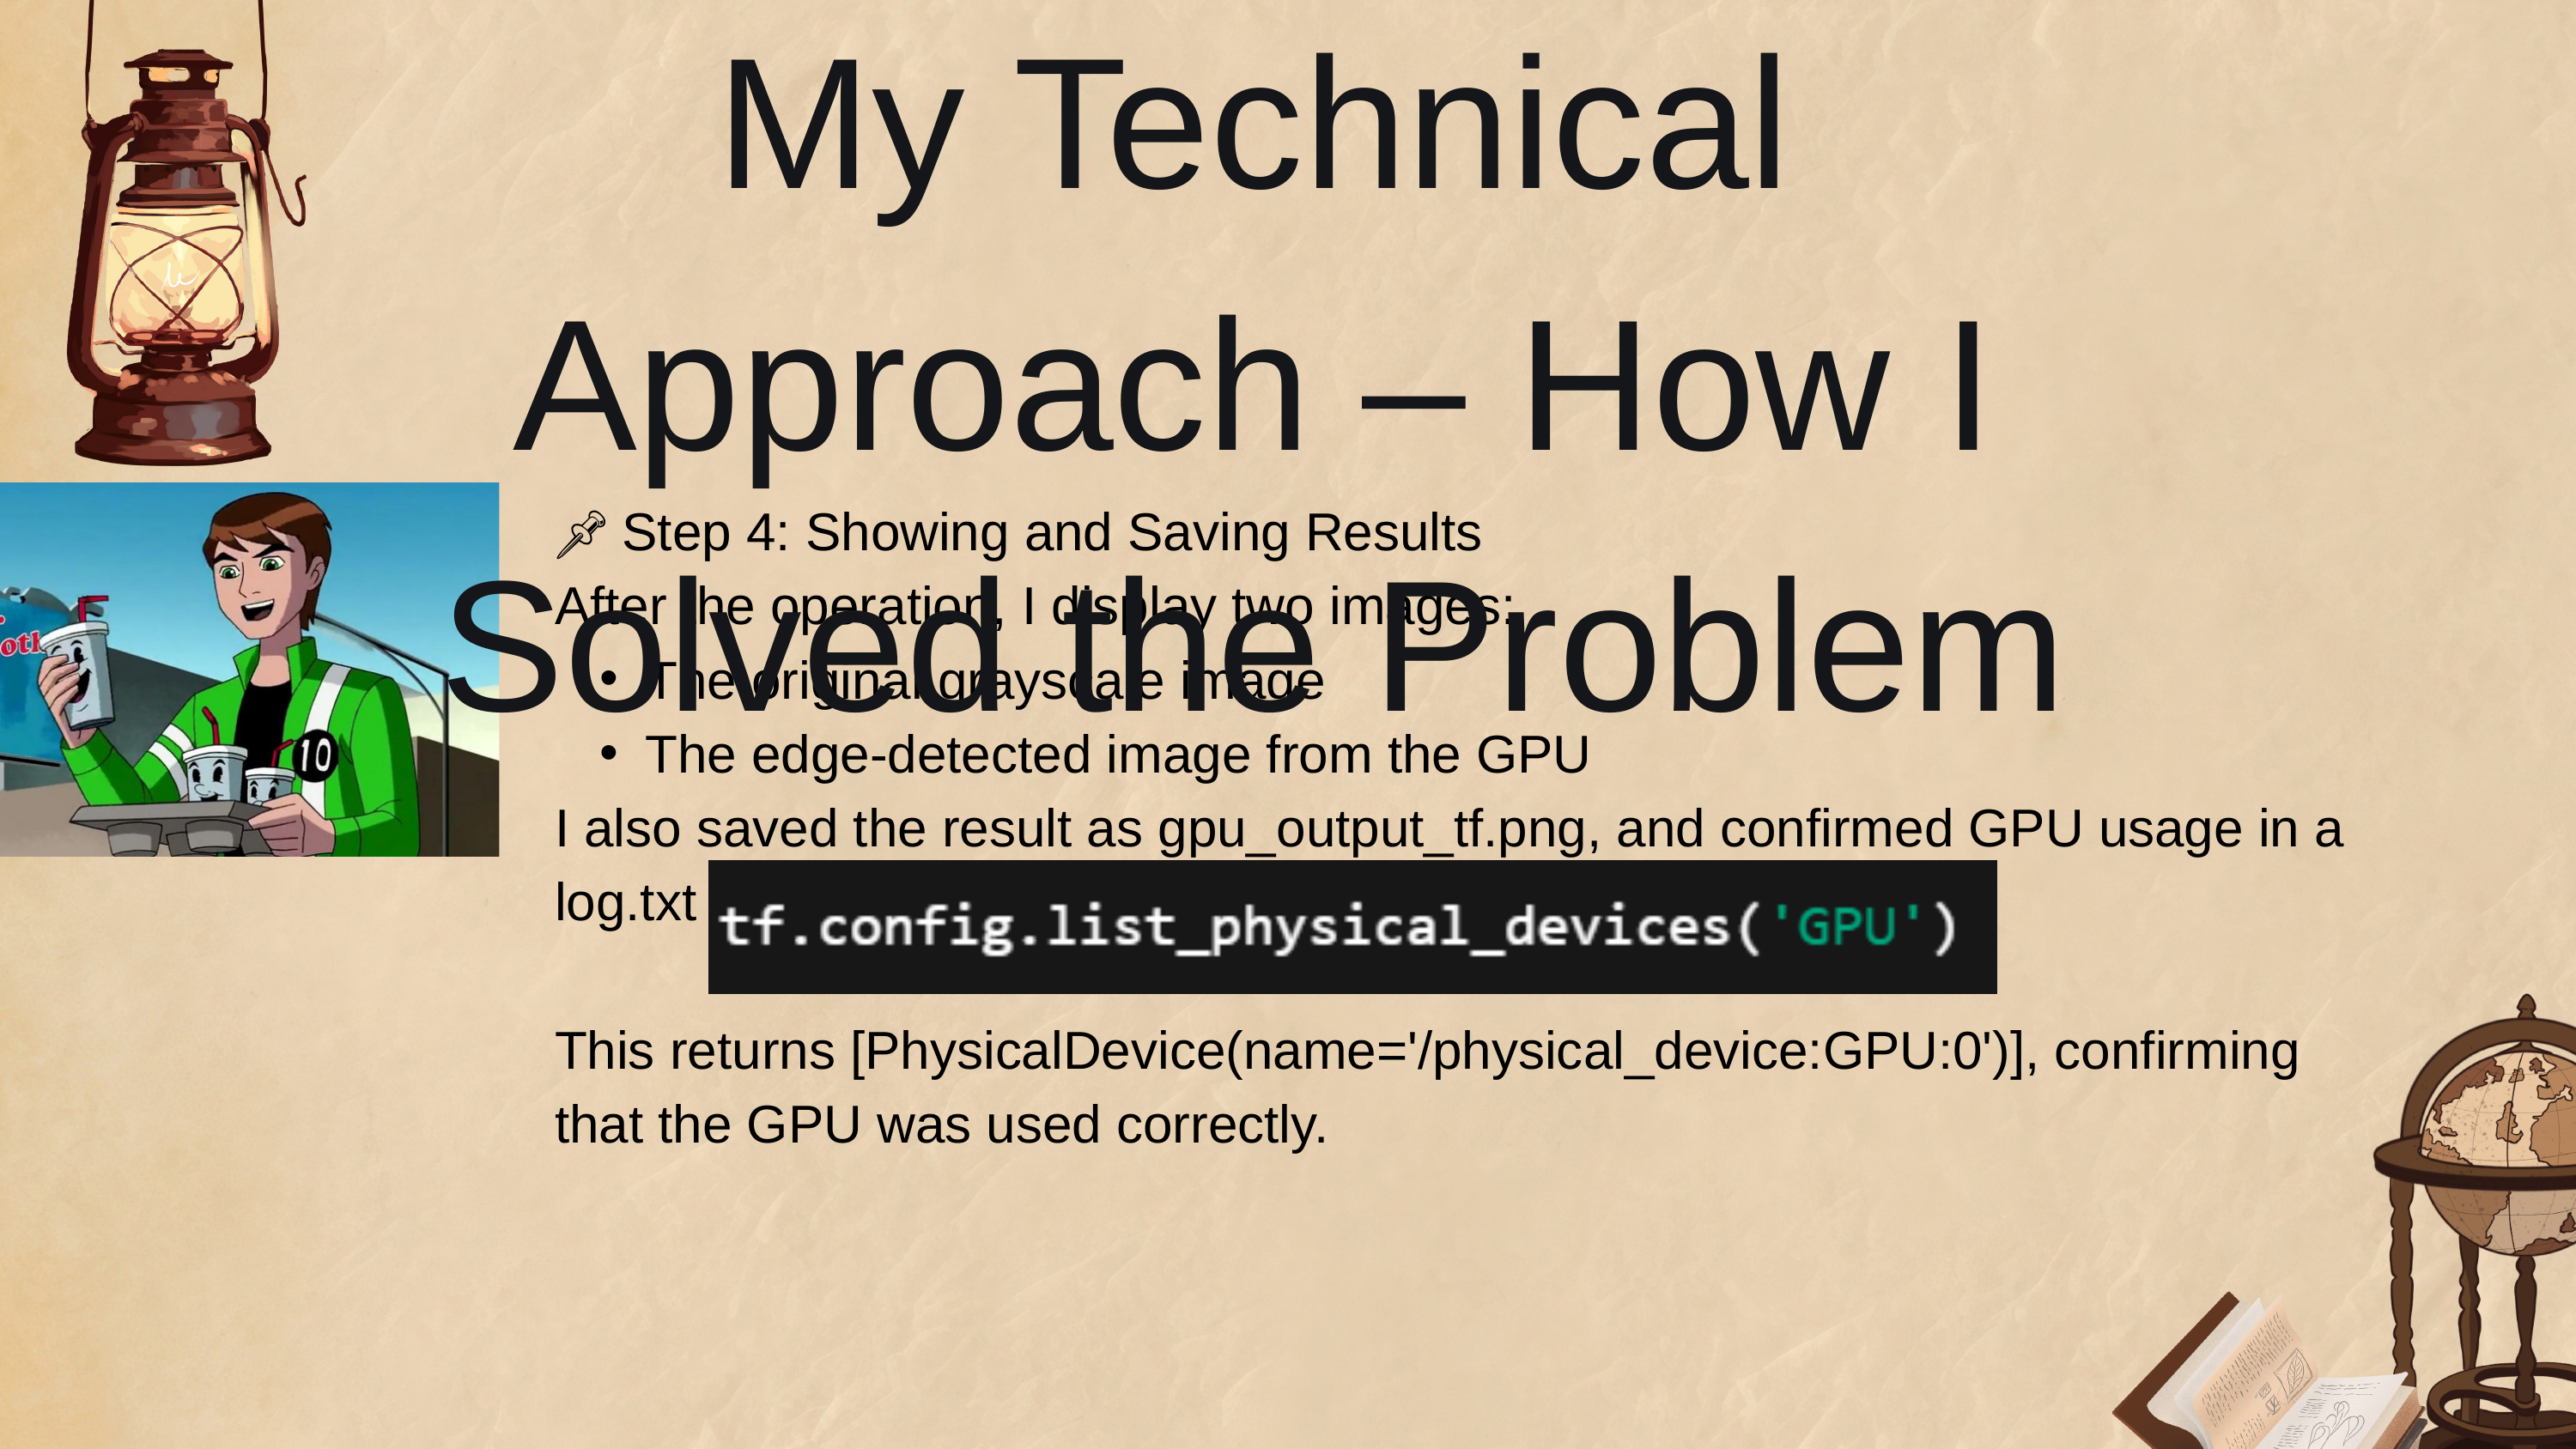

My Technical Approach – How I Solved the Problem

📌 Step 4: Showing and Saving Results
After the operation, I display two images:
The original grayscale image
The edge-detected image from the GPU
I also saved the result as gpu_output_tf.png, and confirmed GPU usage in a log.txt file using:

This returns [PhysicalDevice(name='/physical_device:GPU:0')], confirming that the GPU was used correctly.